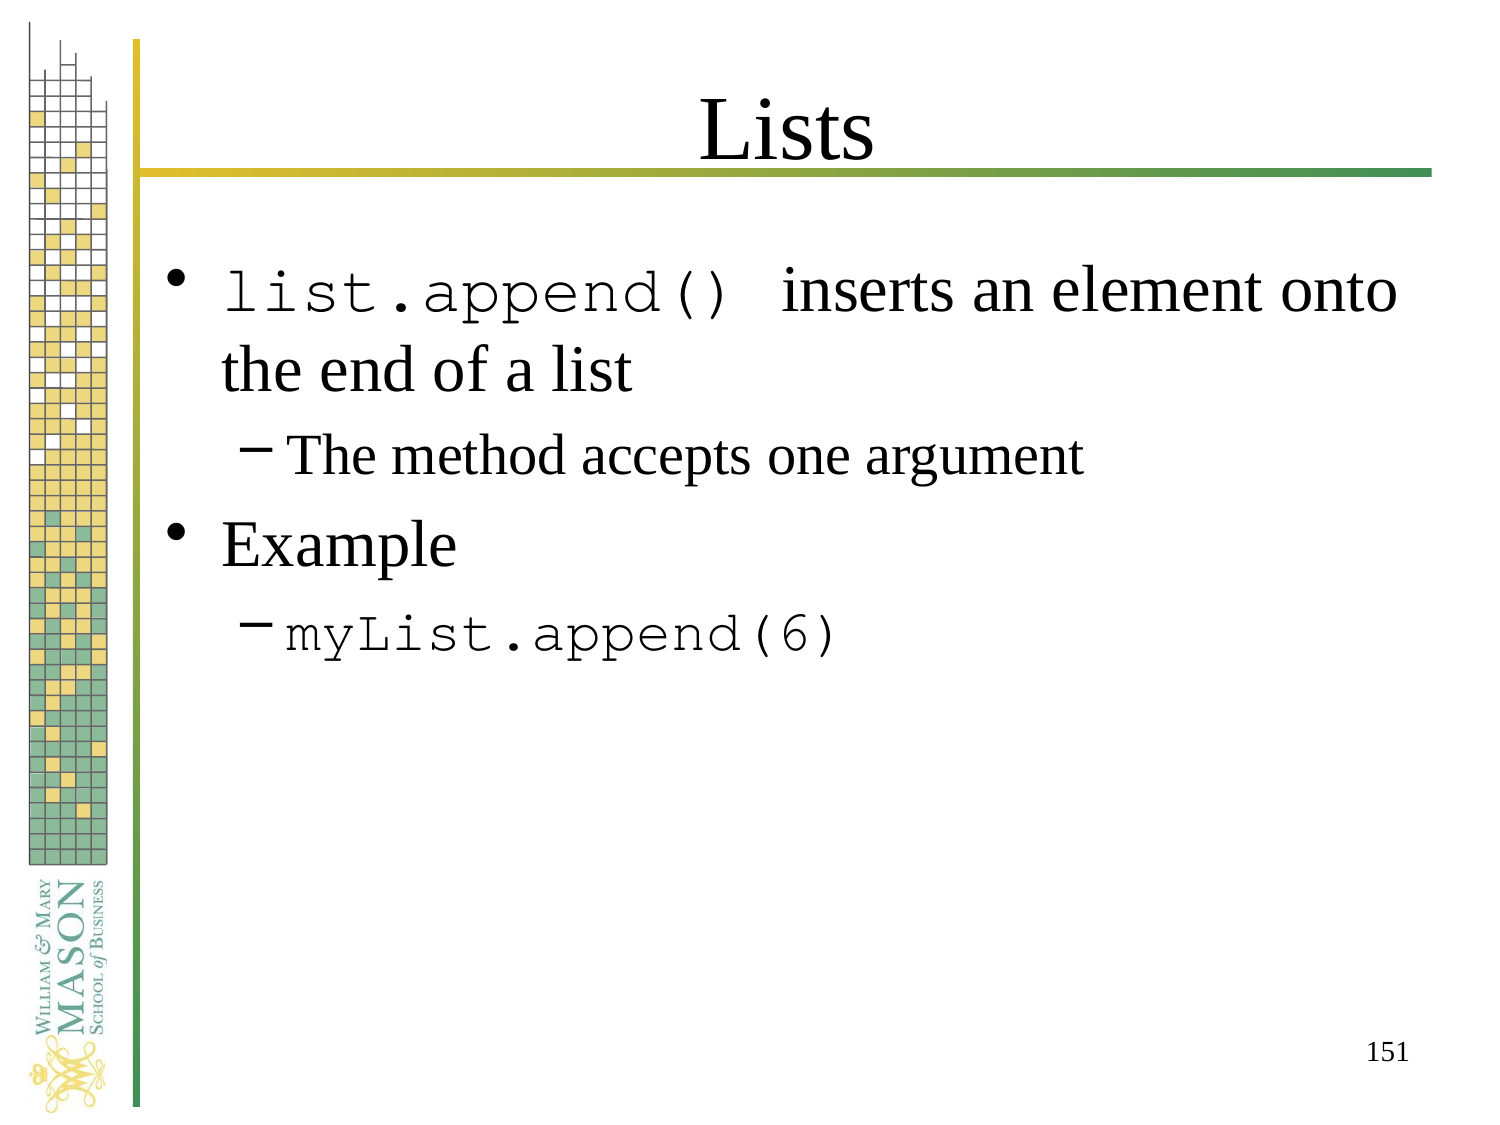

# Lists
list.append() inserts an element onto the end of a list
The method accepts one argument
Example
myList.append(6)

151